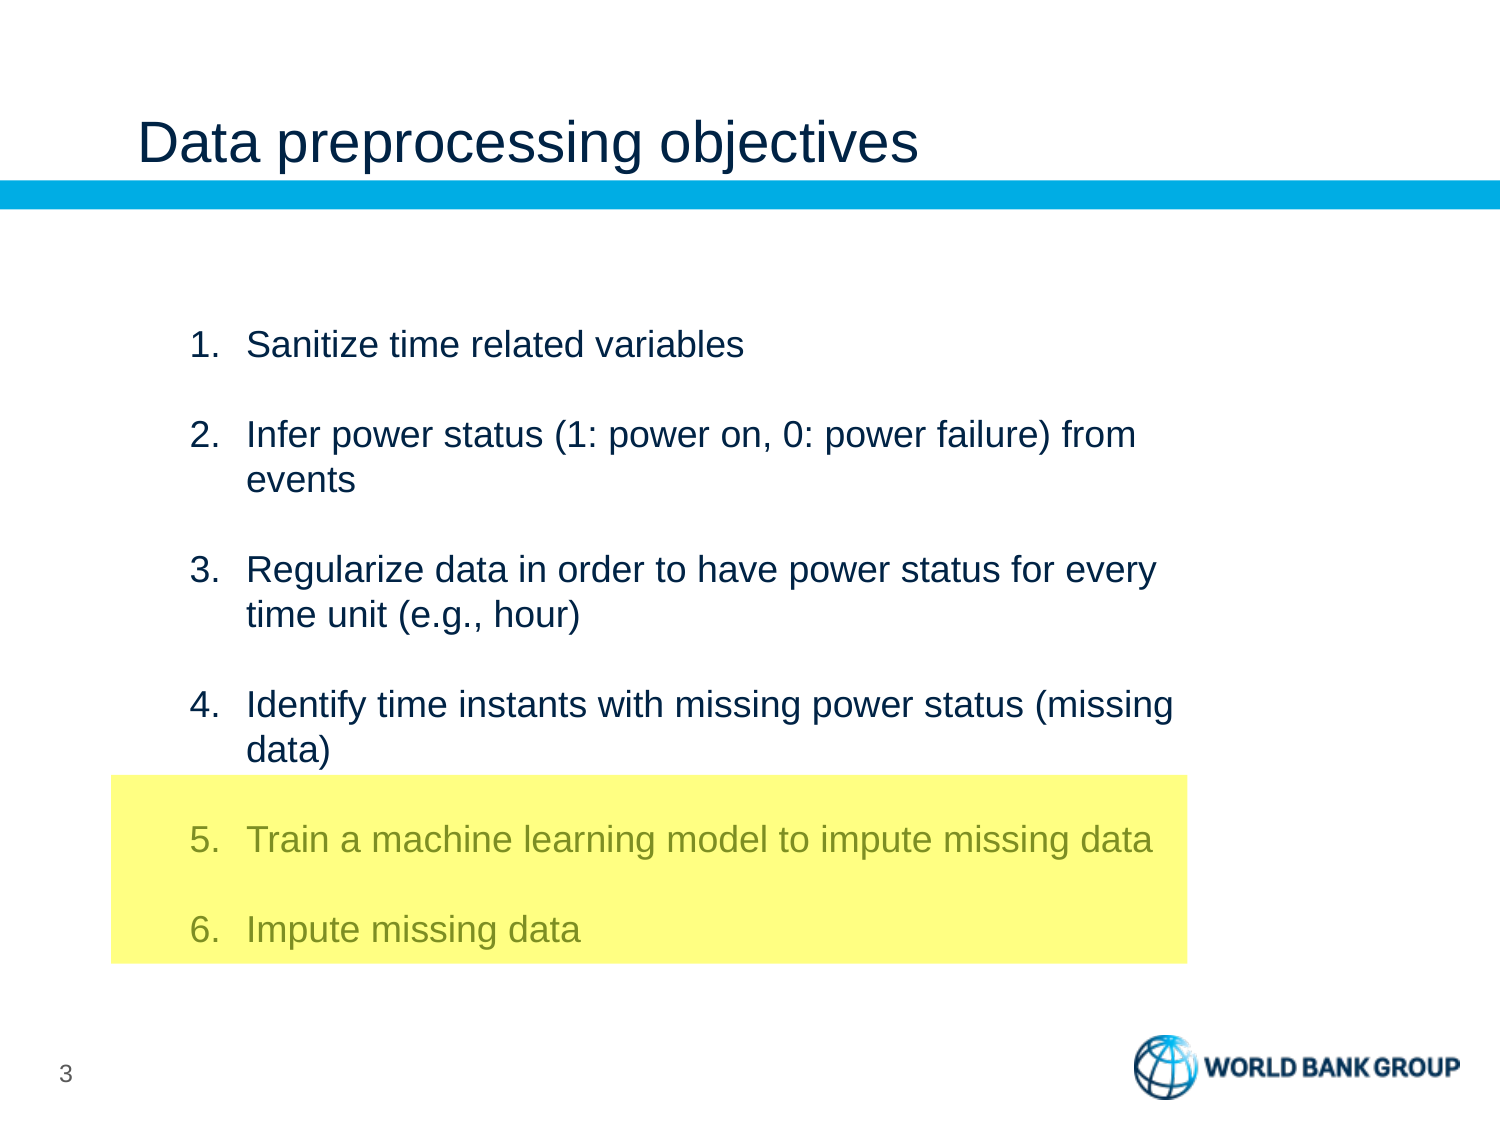

# Data preprocessing objectives
Sanitize time related variables

Infer power status (1: power on, 0: power failure) from events

Regularize data in order to have power status for every time unit (e.g., hour)

Identify time instants with missing power status (missing data)

Train a machine learning model to impute missing data

Impute missing data

3